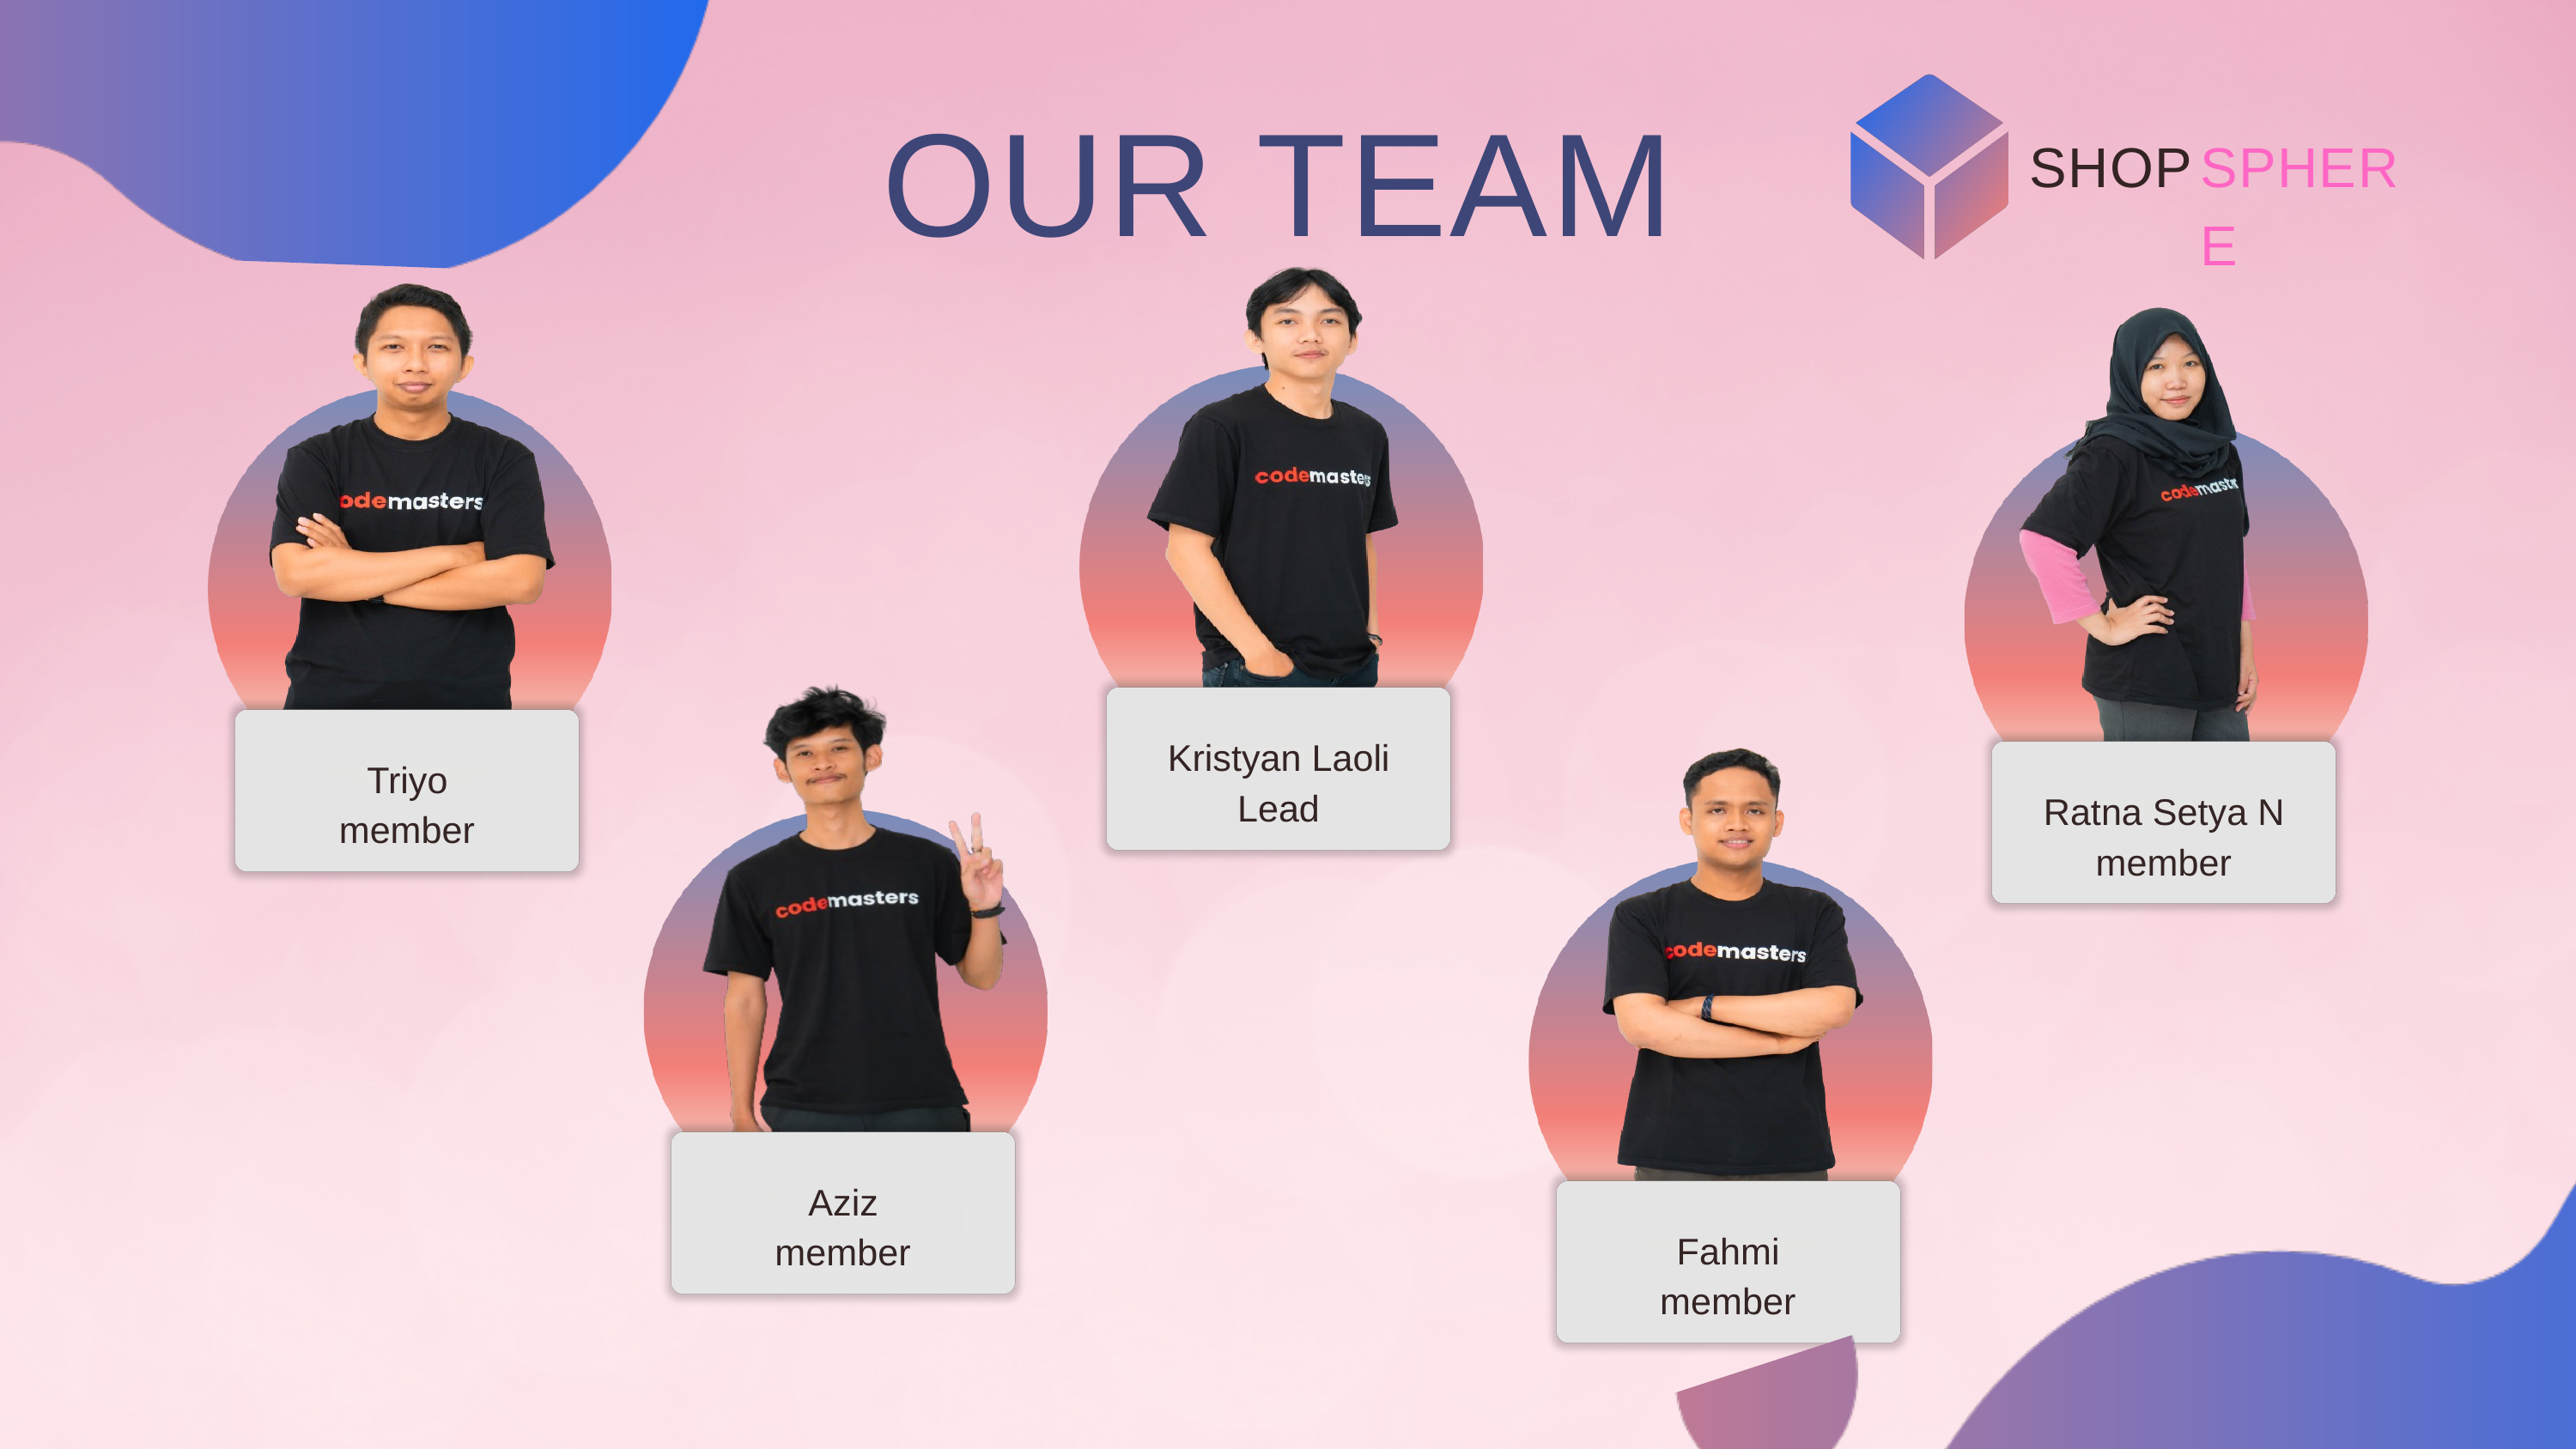

OUR TEAM

SHOP
SPHERE

Kristyan Laoli

Triyo
Lead
Ratna Setya N
member

member

Aziz
Fahmi
member

member